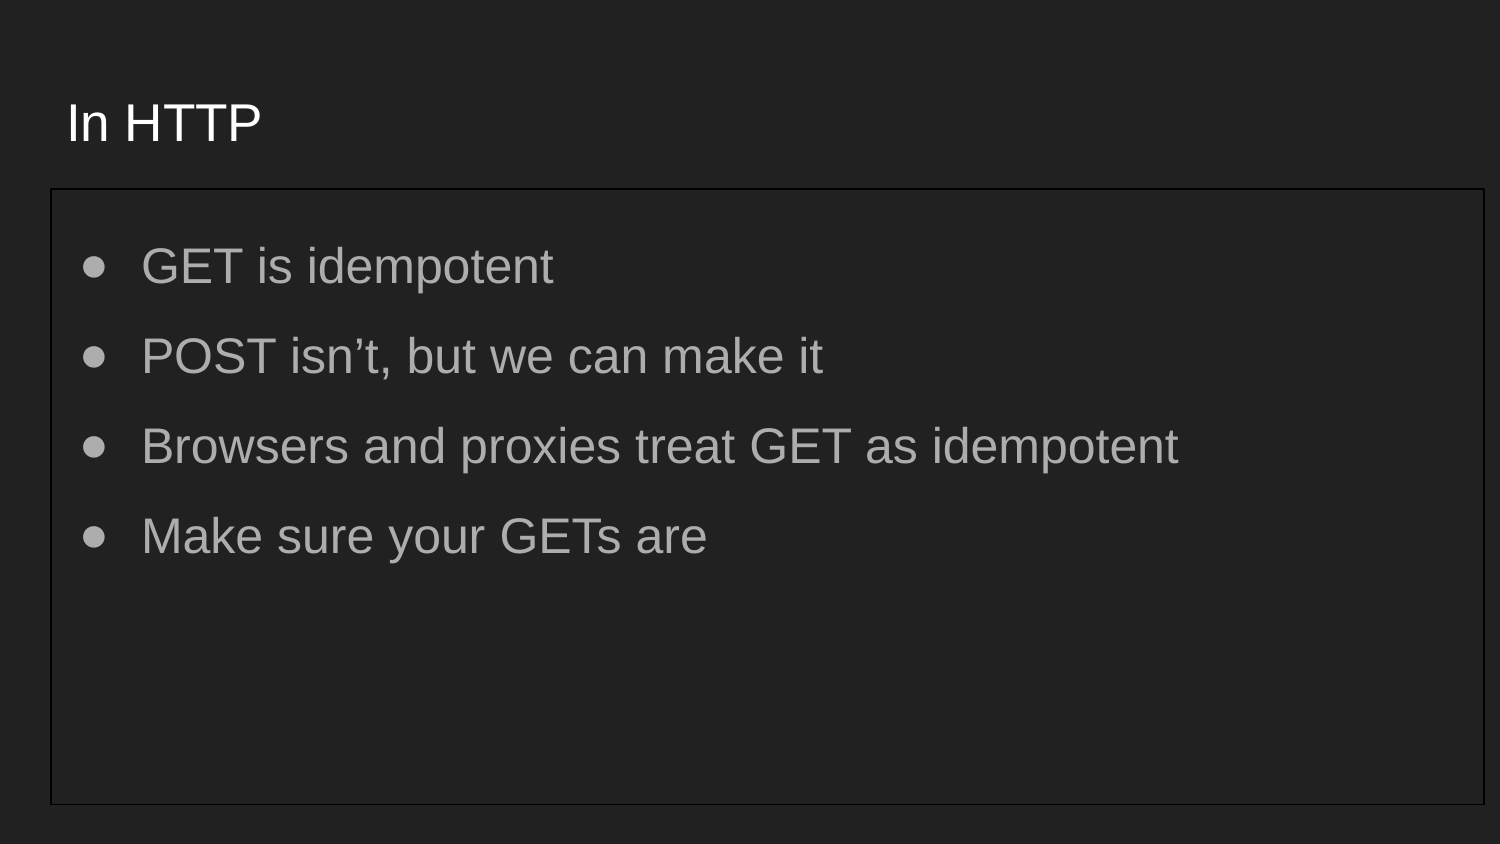

# In HTTP
GET is idempotent
POST isn’t, but we can make it
Browsers and proxies treat GET as idempotent
Make sure your GETs are